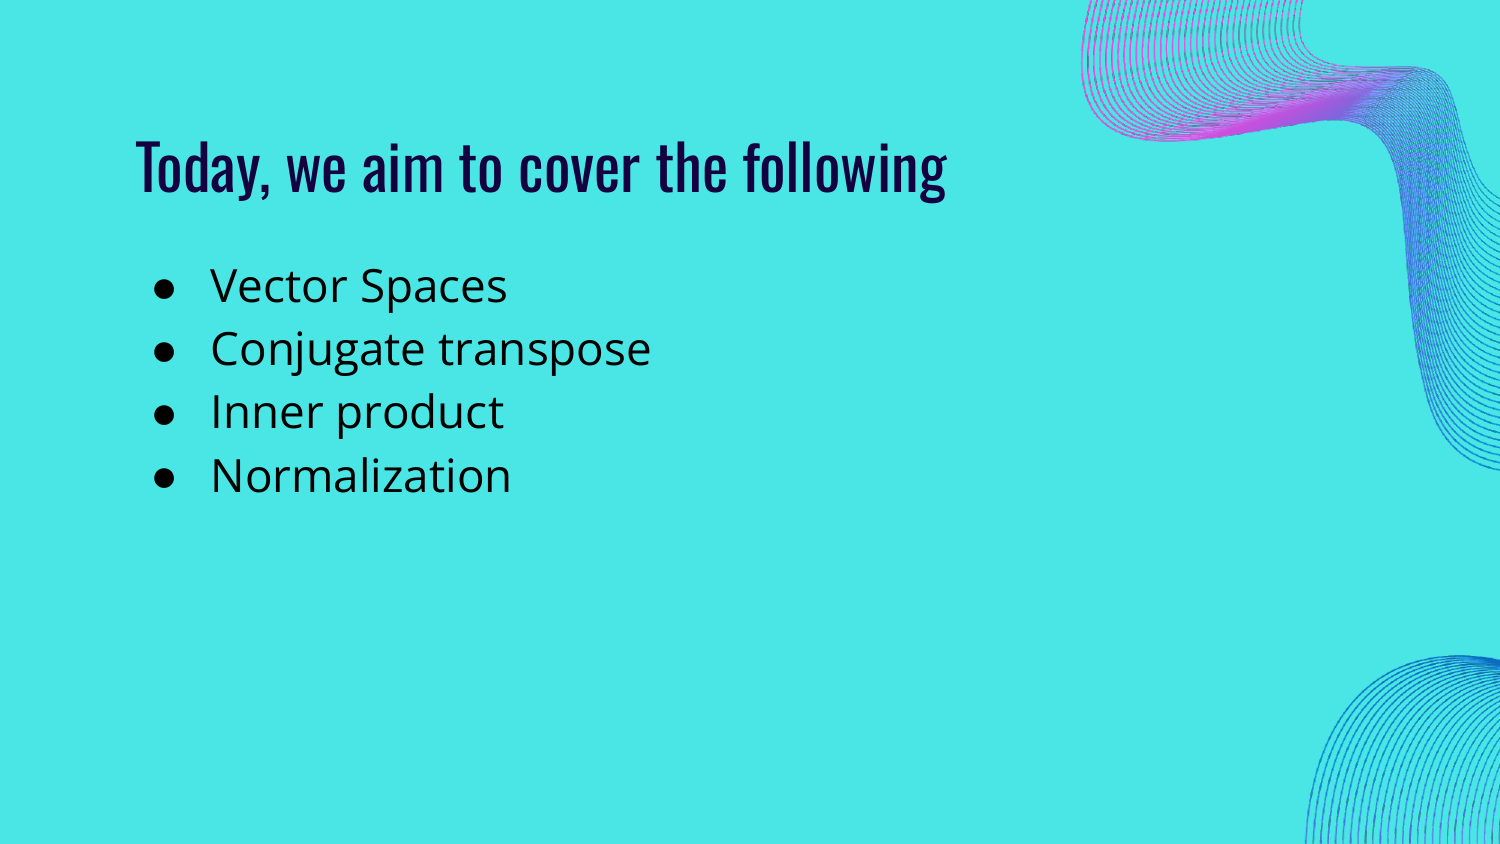

# Today, we aim to cover the following
Vector Spaces
Conjugate transpose
Inner product
Normalization